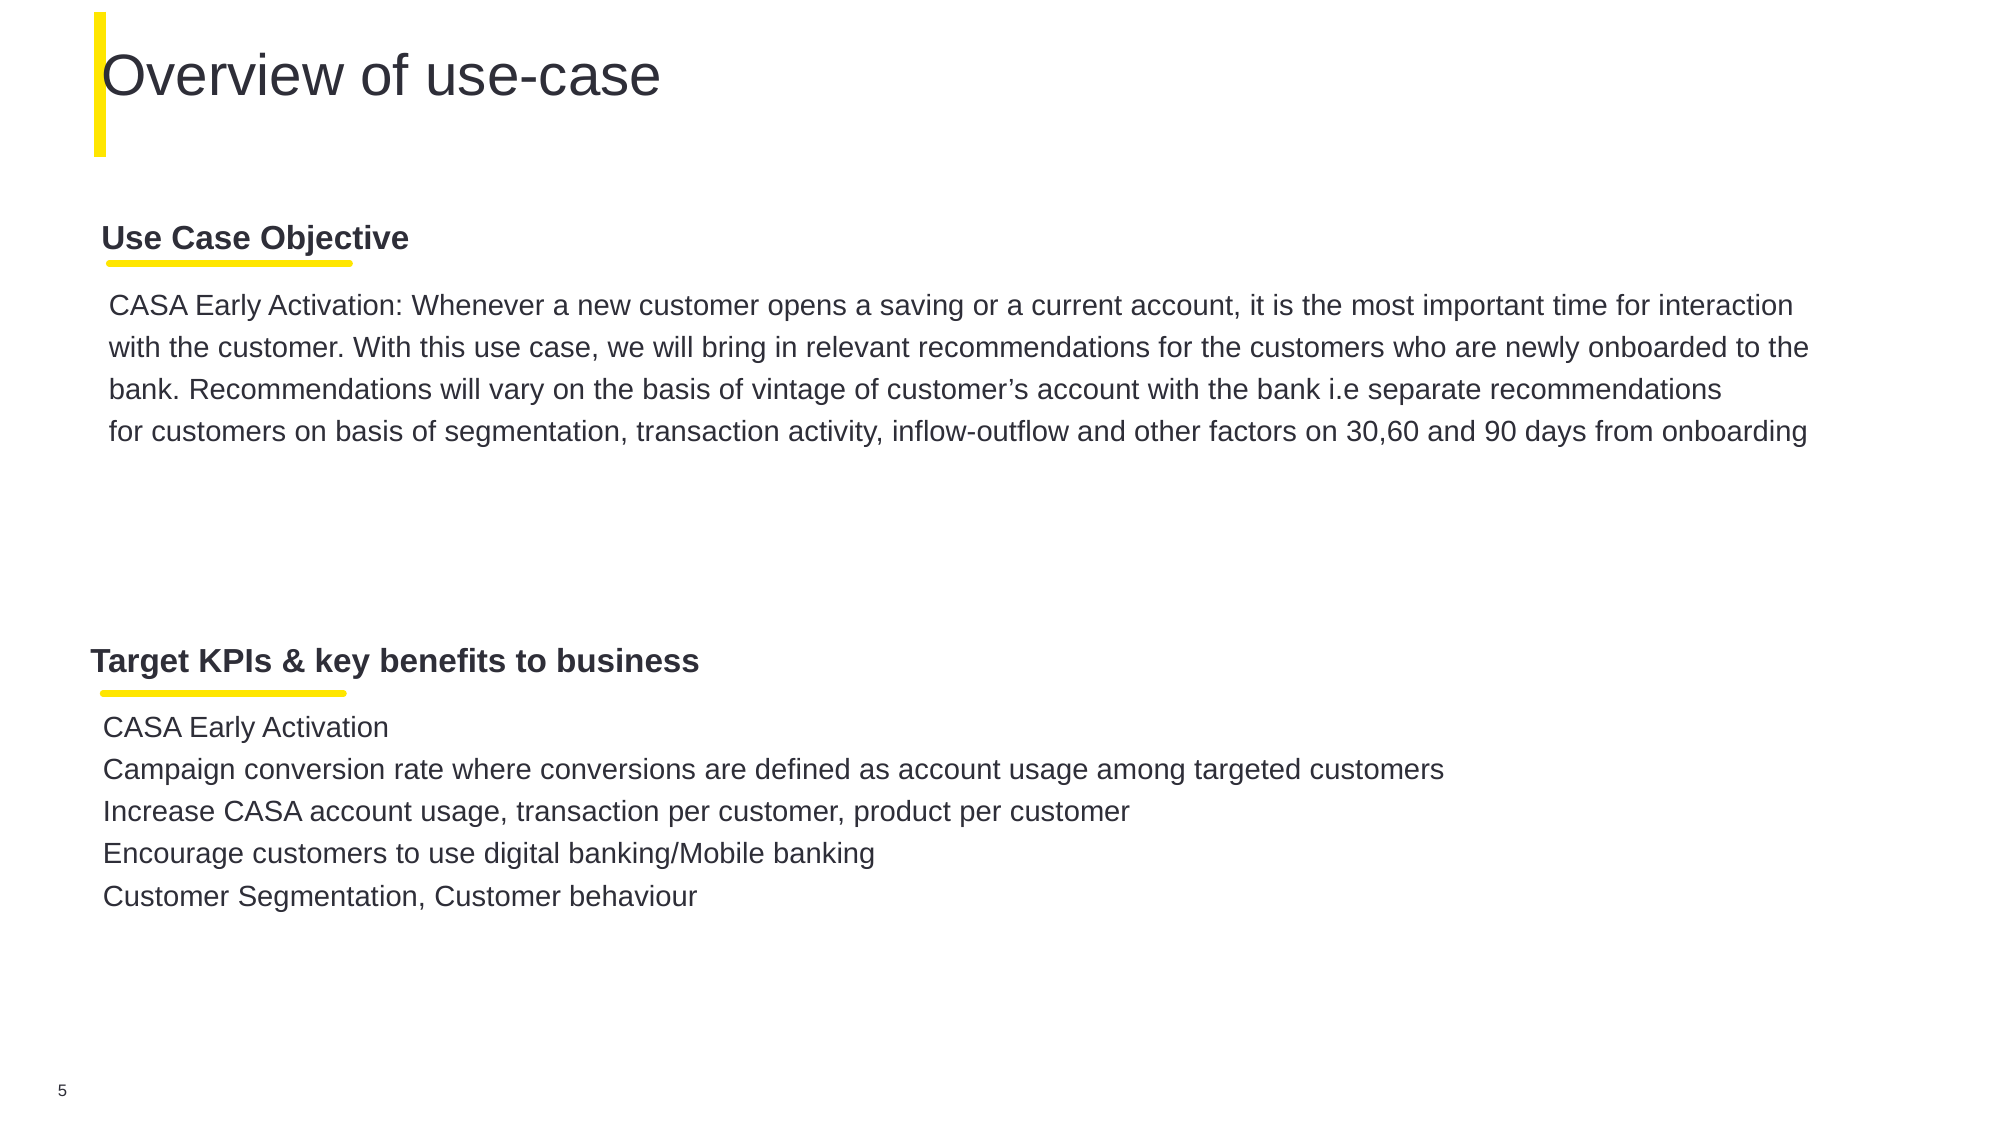

# Overview of use-case
Use Case Objective
CASA Early Activation: Whenever a new customer opens a saving or a current account, it is the most important time for interaction
with the customer. With this use case, we will bring in relevant recommendations for the customers who are newly onboarded to the
bank. Recommendations will vary on the basis of vintage of customer’s account with the bank i.e separate recommendations
for customers on basis of segmentation, transaction activity, inflow-outflow and other factors on 30,60 and 90 days from onboarding
Target KPIs & key benefits to business
CASA Early Activation
Campaign conversion rate where conversions are defined as account usage among targeted customers
Increase CASA account usage, transaction per customer, product per customer
Encourage customers to use digital banking/Mobile banking
Customer Segmentation, Customer behaviour